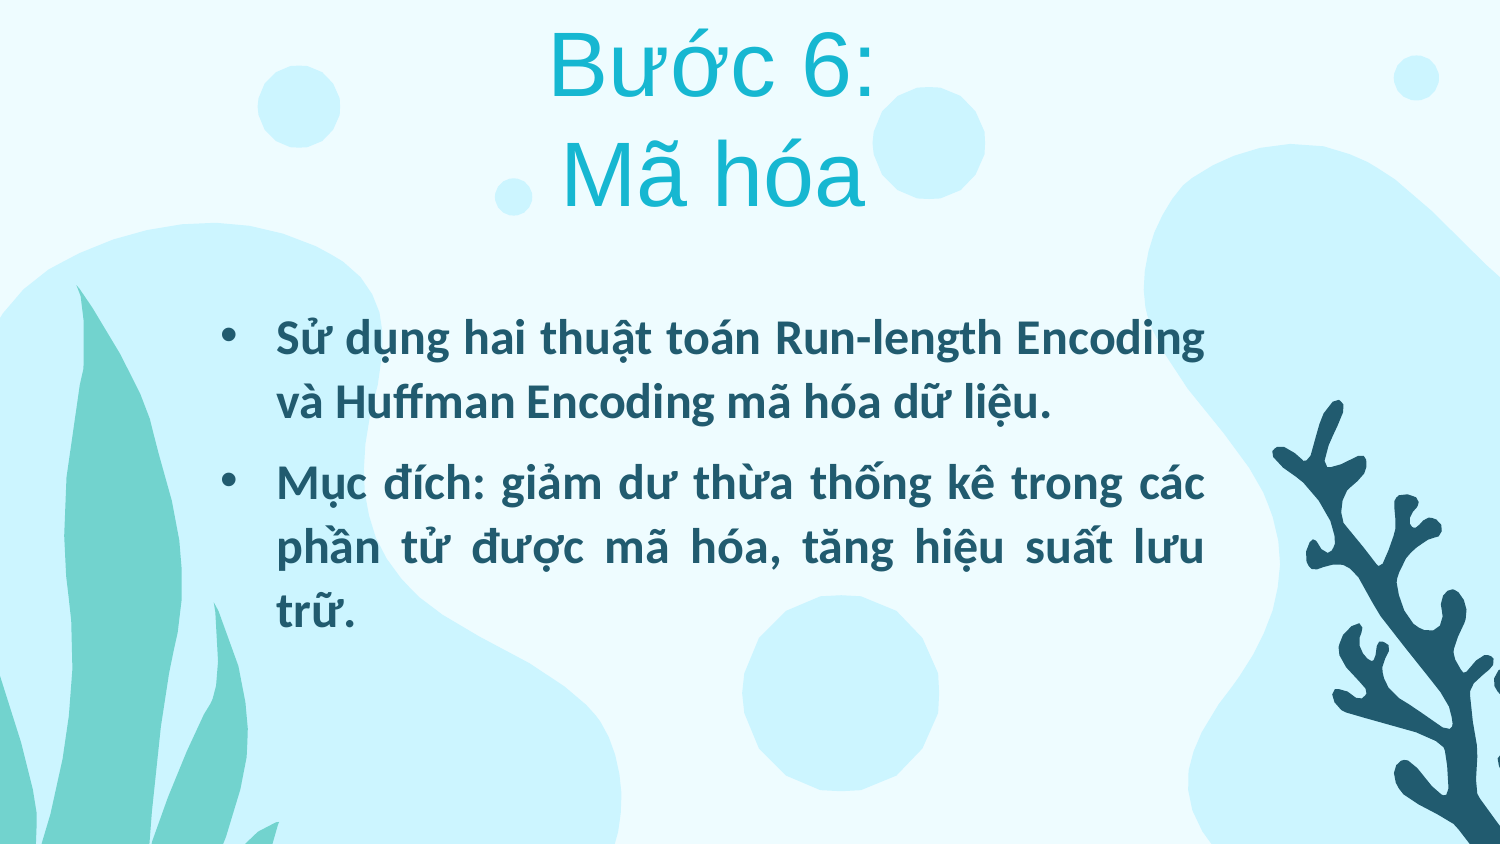

# Bước 6: Mã hóa

Sử dụng hai thuật toán Run-length Encoding và Huffman Encoding mã hóa dữ liệu.
Mục đích: giảm dư thừa thống kê trong các phần tử được mã hóa, tăng hiệu suất lưu trữ.